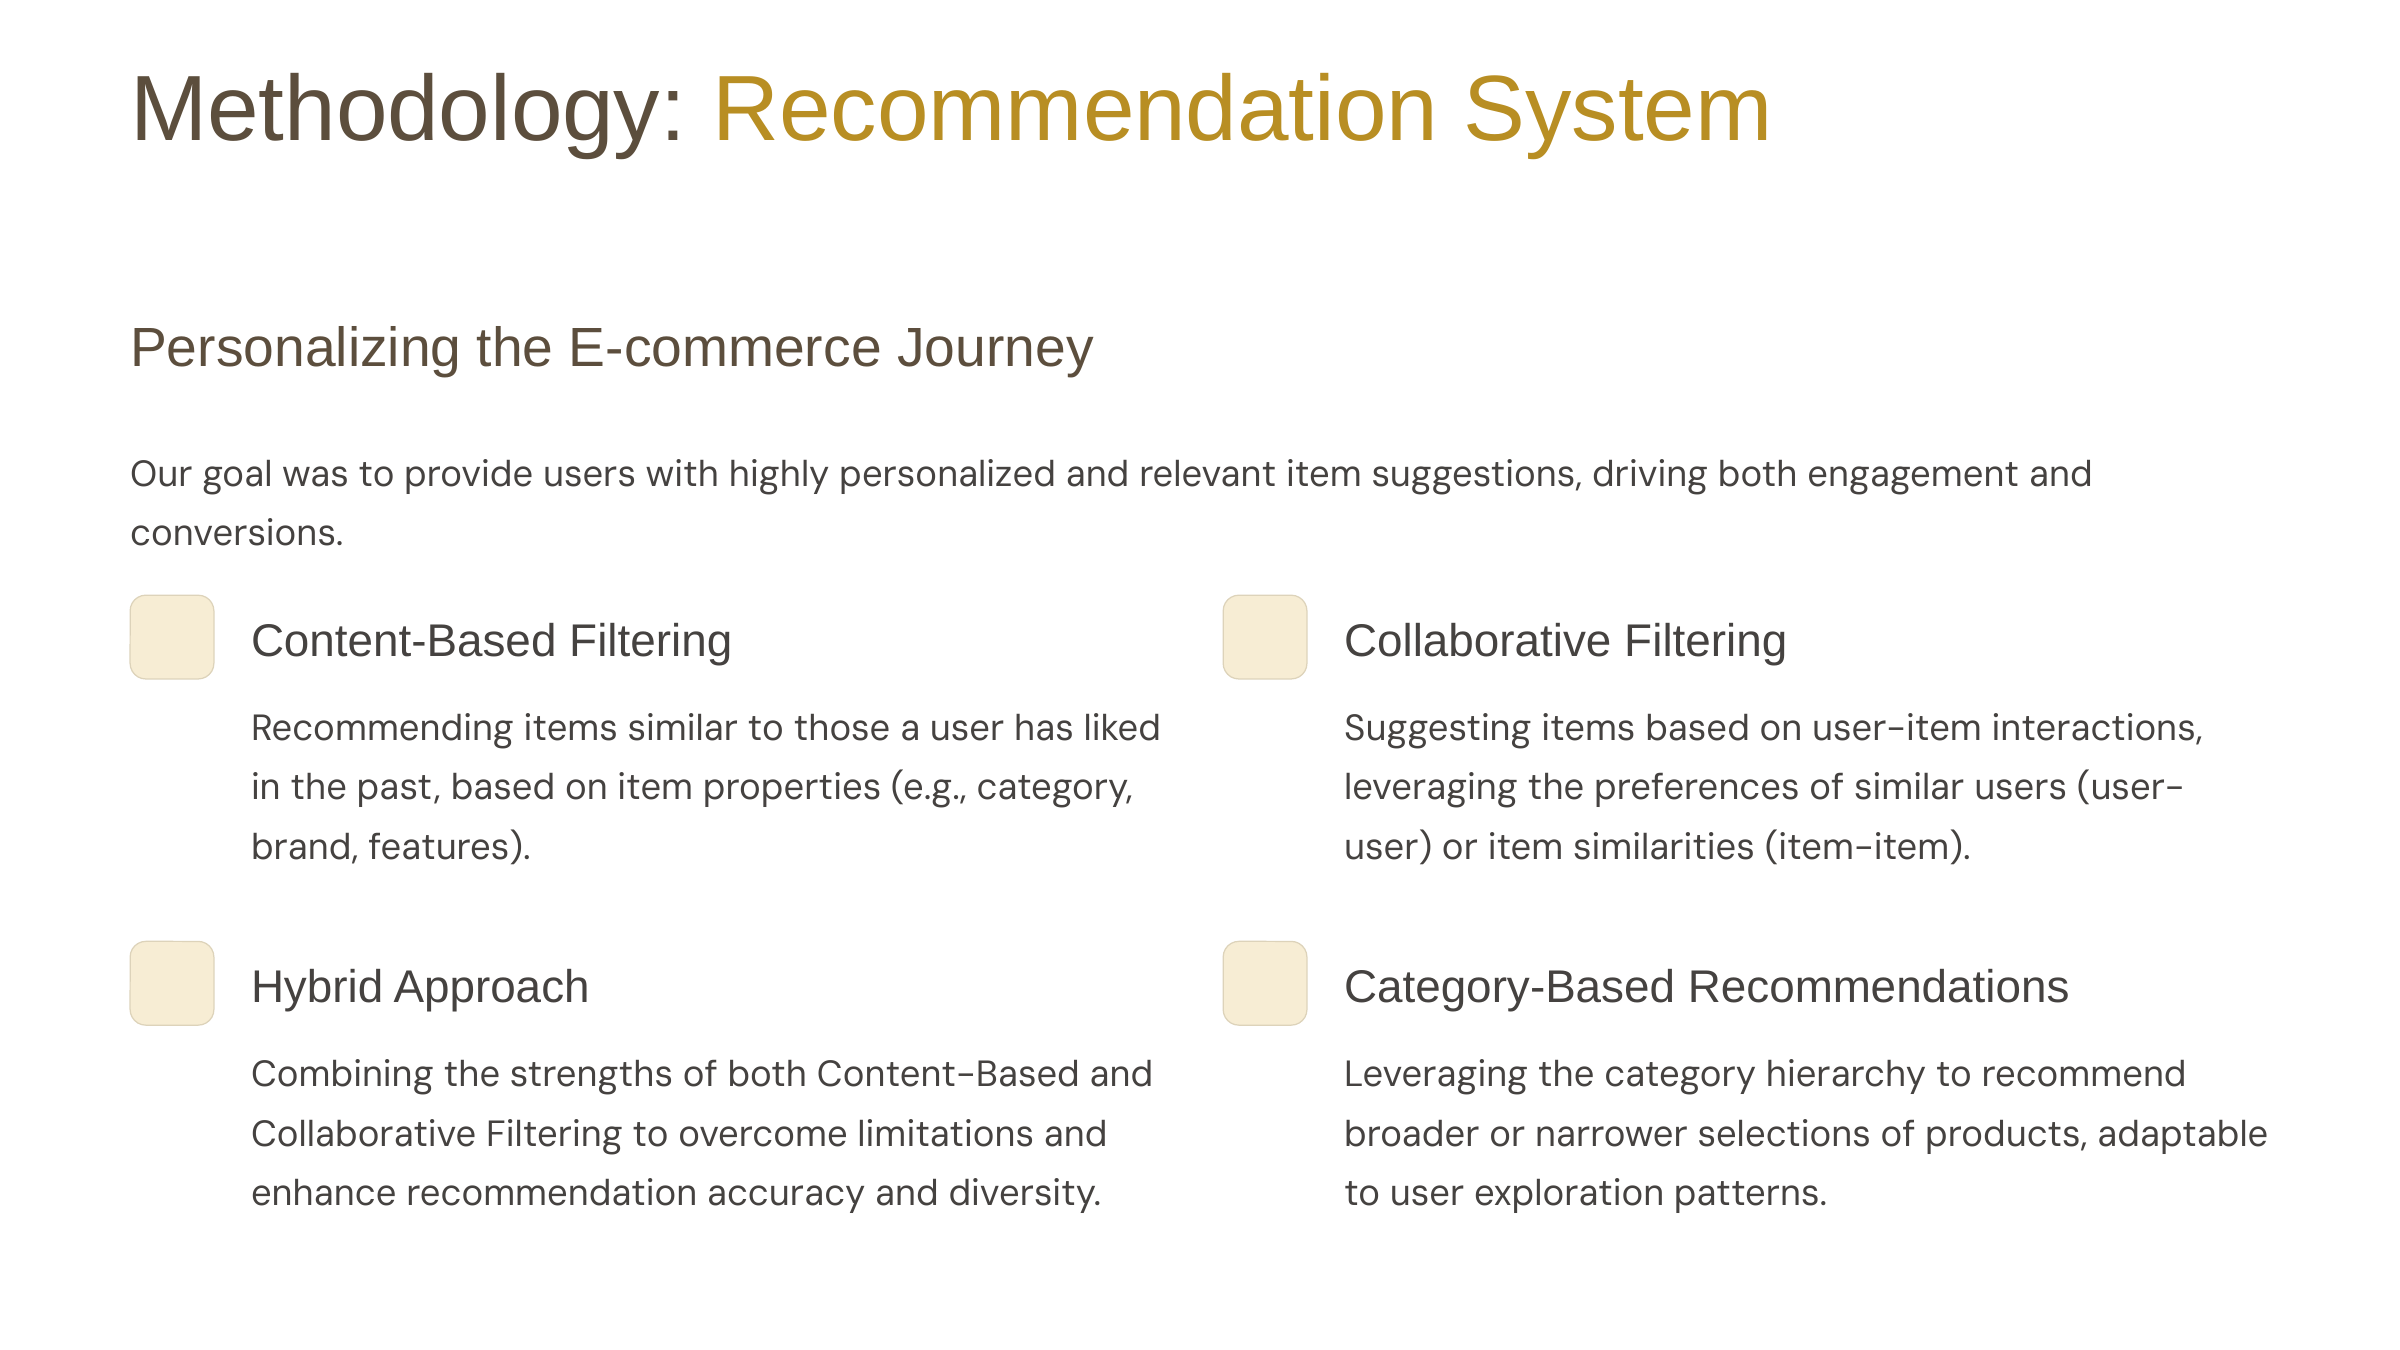

Methodology: Recommendation System
Personalizing the E-commerce Journey
Our goal was to provide users with highly personalized and relevant item suggestions, driving both engagement and conversions.

Content-Based Filtering
Collaborative Filtering
Recommending items similar to those a user has liked in the past, based on item properties (e.g., category, brand, features).
Suggesting items based on user-item interactions, leveraging the preferences of similar users (user-user) or item similarities (item-item).

Hybrid Approach
Category-Based Recommendations
Combining the strengths of both Content-Based and Collaborative Filtering to overcome limitations and enhance recommendation accuracy and diversity.
Leveraging the category hierarchy to recommend broader or narrower selections of products, adaptable to user exploration patterns.